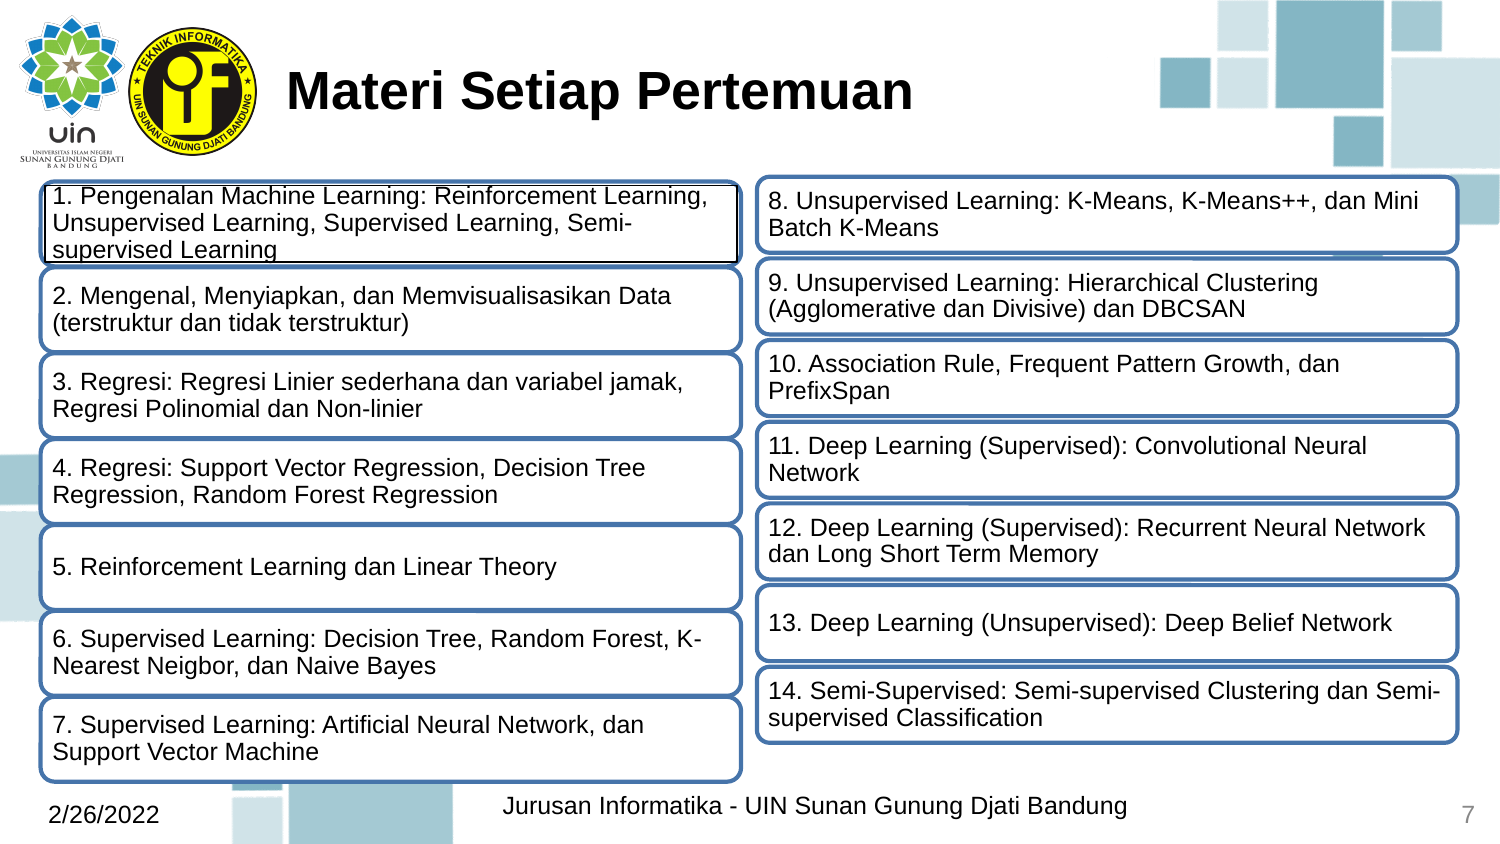

# Materi Setiap Pertemuan

8. Unsupervised Learning: K-Means, K-Means++, dan Mini Batch K-Means

9. Unsupervised Learning: Hierarchical Clustering (Agglomerative dan Divisive) dan DBCSAN

10. Association Rule, Frequent Pattern Growth, dan PrefixSpan

11. Deep Learning (Supervised): Convolutional Neural Network

12. Deep Learning (Supervised): Recurrent Neural Network dan Long Short Term Memory

13. Deep Learning (Unsupervised): Deep Belief Network

14. Semi-Supervised: Semi-supervised Clustering dan Semi-supervised Classification

1. Pengenalan Machine Learning: Reinforcement Learning, Unsupervised Learning, Supervised Learning, Semi-supervised Learning

2. Mengenal, Menyiapkan, dan Memvisualisasikan Data (terstruktur dan tidak terstruktur)

3. Regresi: Regresi Linier sederhana dan variabel jamak, Regresi Polinomial dan Non-linier

4. Regresi: Support Vector Regression, Decision Tree Regression, Random Forest Regression

5. Reinforcement Learning dan Linear Theory

6. Supervised Learning: Decision Tree, Random Forest, K-Nearest Neigbor, dan Naive Bayes

7. Supervised Learning: Artificial Neural Network, dan Support Vector Machine
Jurusan Informatika - UIN Sunan Gunung Djati Bandung
2/26/2022
7